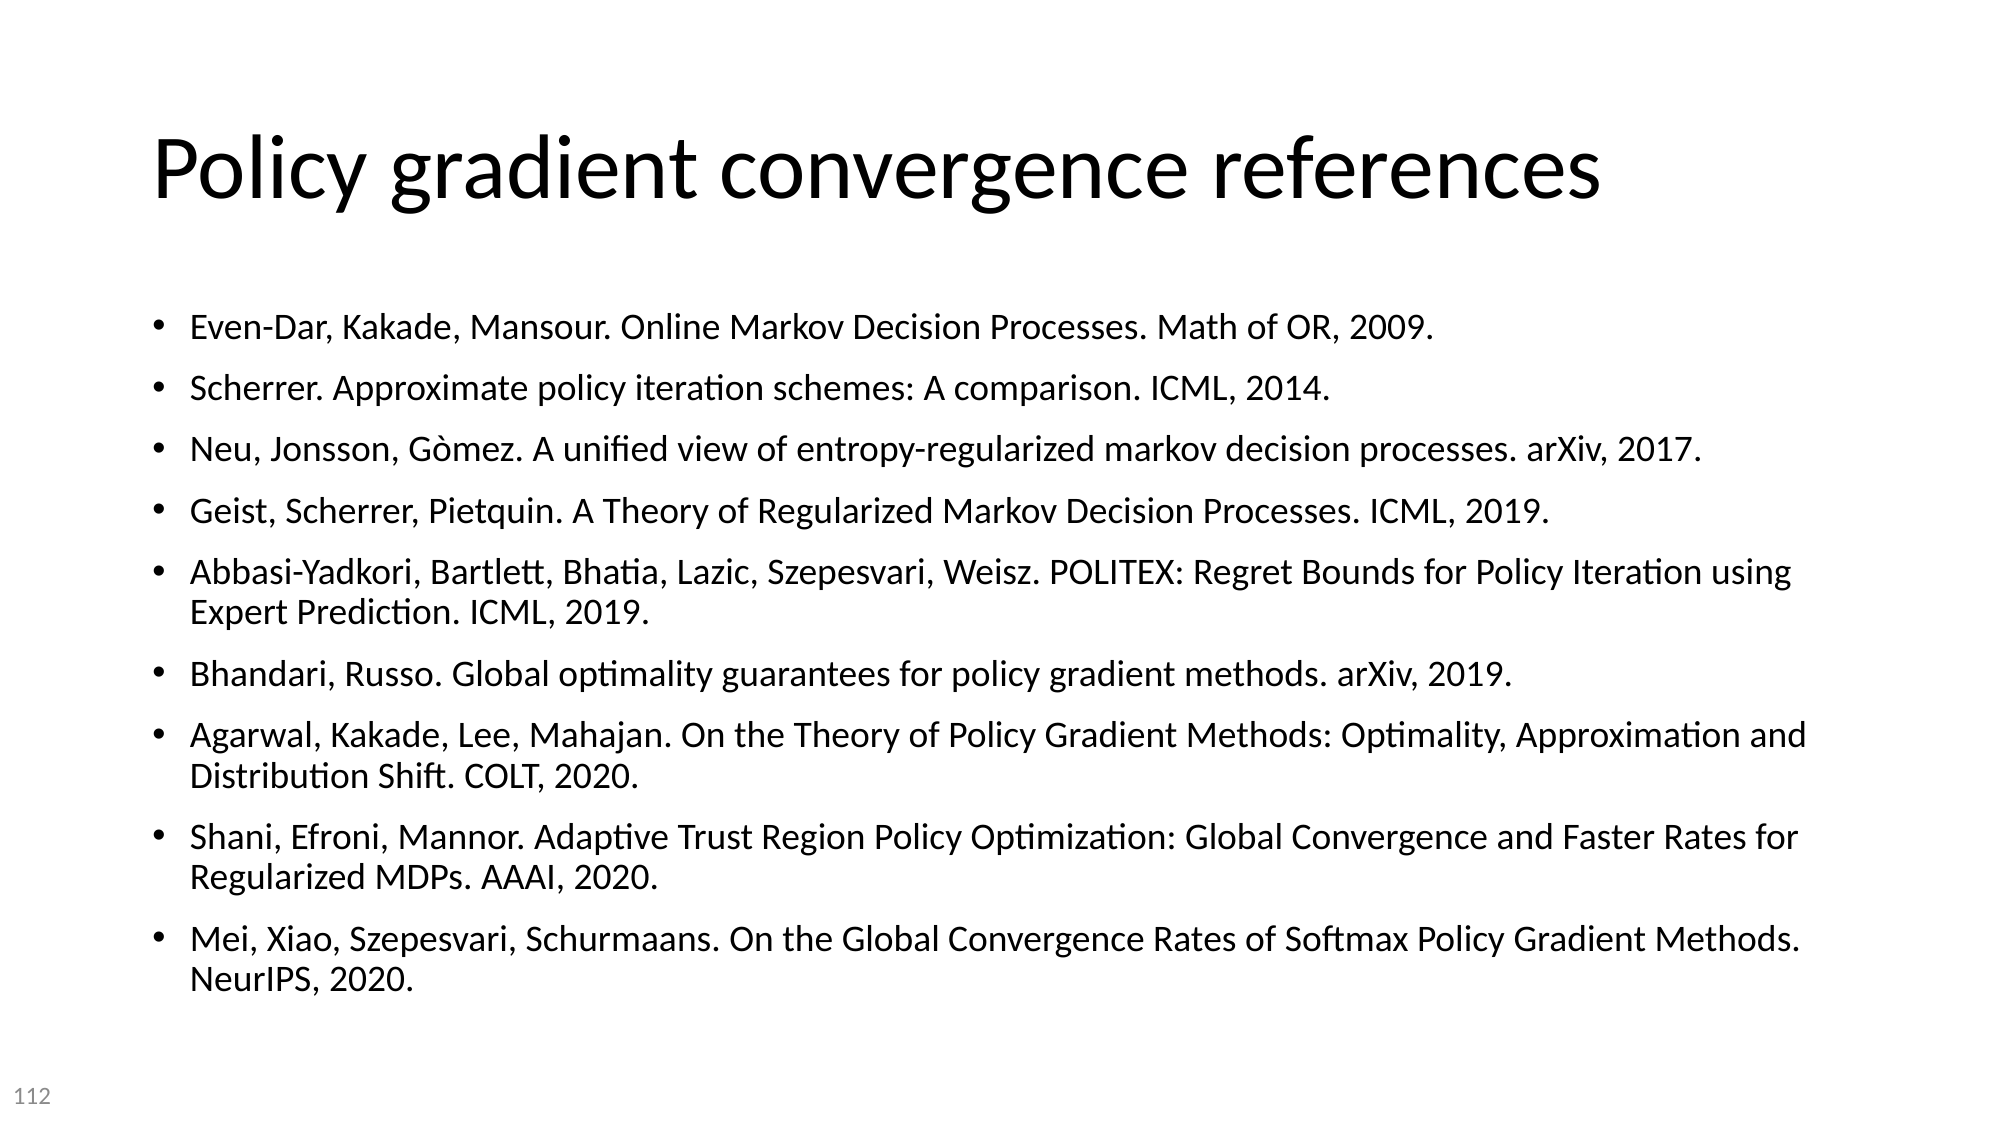

# Policy gradient convergence references
Even-Dar, Kakade, Mansour. Online Markov Decision Processes. Math of OR, 2009.
Scherrer. Approximate policy iteration schemes: A comparison. ICML, 2014.
Neu, Jonsson, Gòmez. A unified view of entropy-regularized markov decision processes. arXiv, 2017.
Geist, Scherrer, Pietquin. A Theory of Regularized Markov Decision Processes. ICML, 2019.
Abbasi-Yadkori, Bartlett, Bhatia, Lazic, Szepesvari, Weisz. POLITEX: Regret Bounds for Policy Iteration using Expert Prediction. ICML, 2019.
Bhandari, Russo. Global optimality guarantees for policy gradient methods. arXiv, 2019.
Agarwal, Kakade, Lee, Mahajan. On the Theory of Policy Gradient Methods: Optimality, Approximation and Distribution Shift. COLT, 2020.
Shani, Efroni, Mannor. Adaptive Trust Region Policy Optimization: Global Convergence and Faster Rates for Regularized MDPs. AAAI, 2020.
Mei, Xiao, Szepesvari, Schurmaans. On the Global Convergence Rates of Softmax Policy Gradient Methods. NeurIPS, 2020.

112